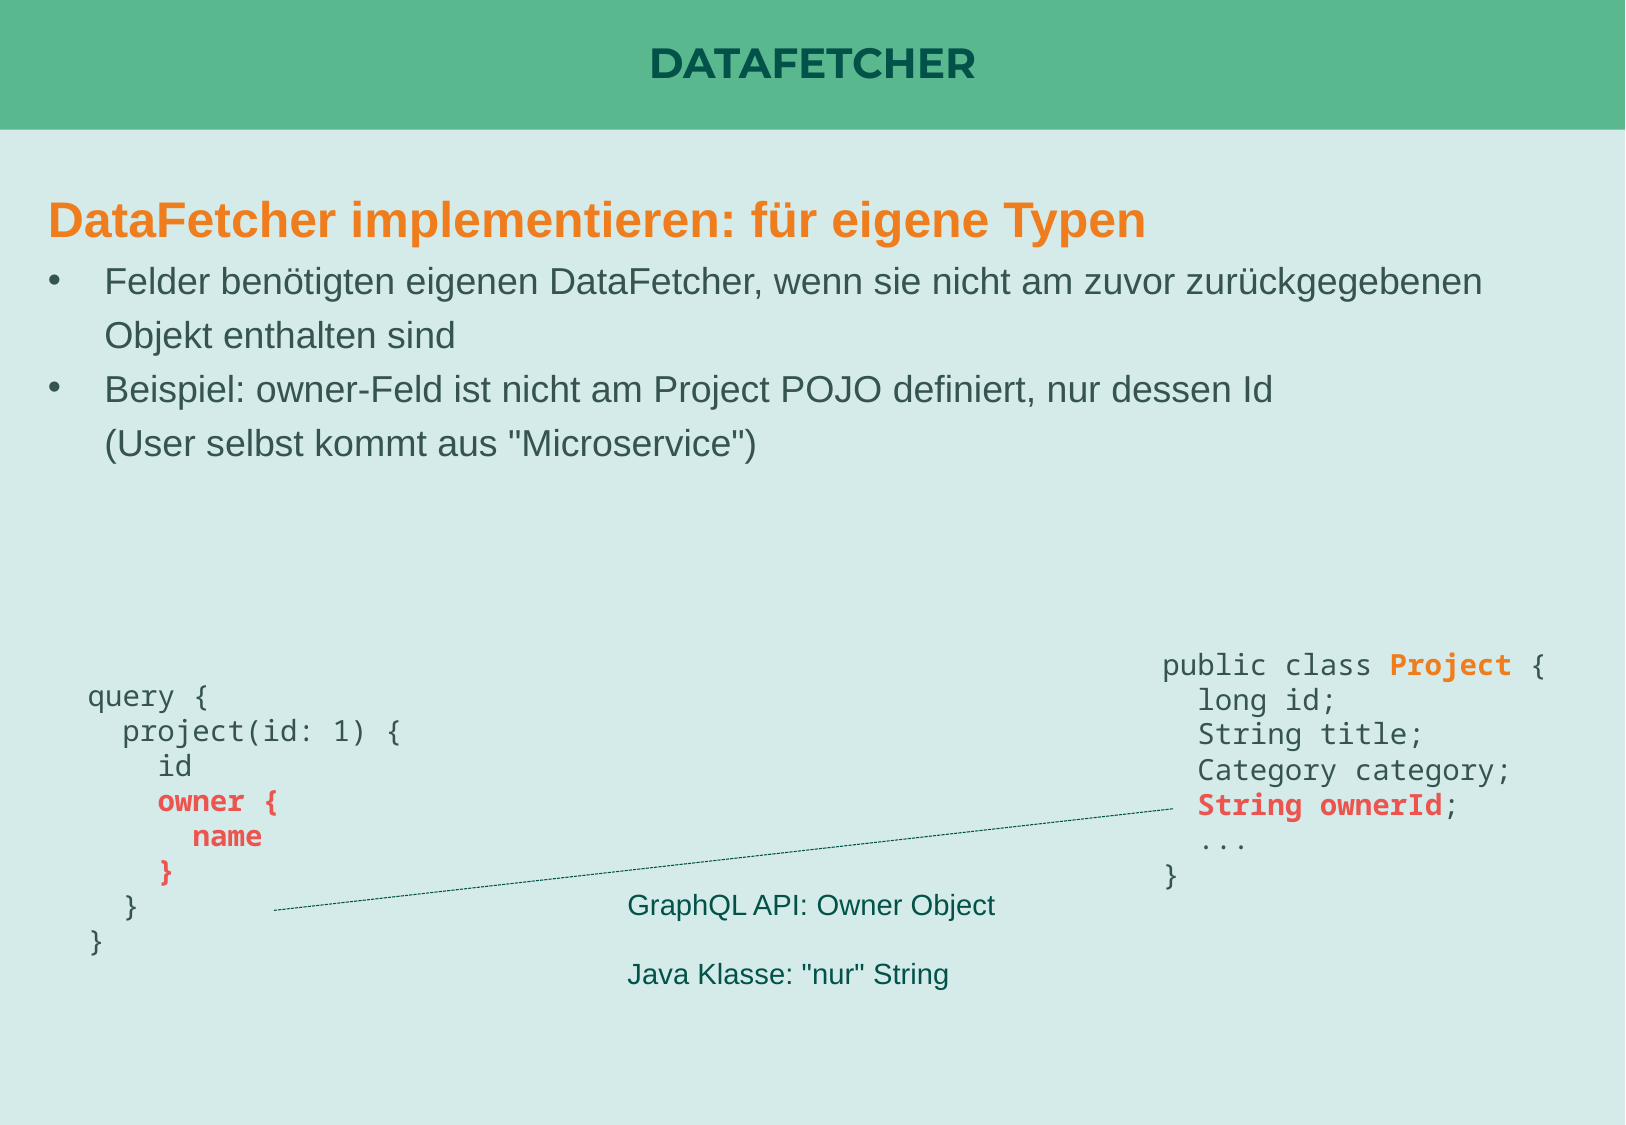

# DataFetcher
DataFetcher implementieren: für eigene Typen
Felder benötigten eigenen DataFetcher, wenn sie nicht am zuvor zurückgegebenen Objekt enthalten sind
Beispiel: owner-Feld ist nicht am Project POJO definiert, nur dessen Id
(User selbst kommt aus "Microservice")
public class Project {
  long id;
  String title;
  Category category;
  String ownerId;
  ...
}

query {
  project(id: 1) {
    id
    owner {
      name
    }
  }
}
GraphQL API: Owner Object

Java Klasse: "nur" String